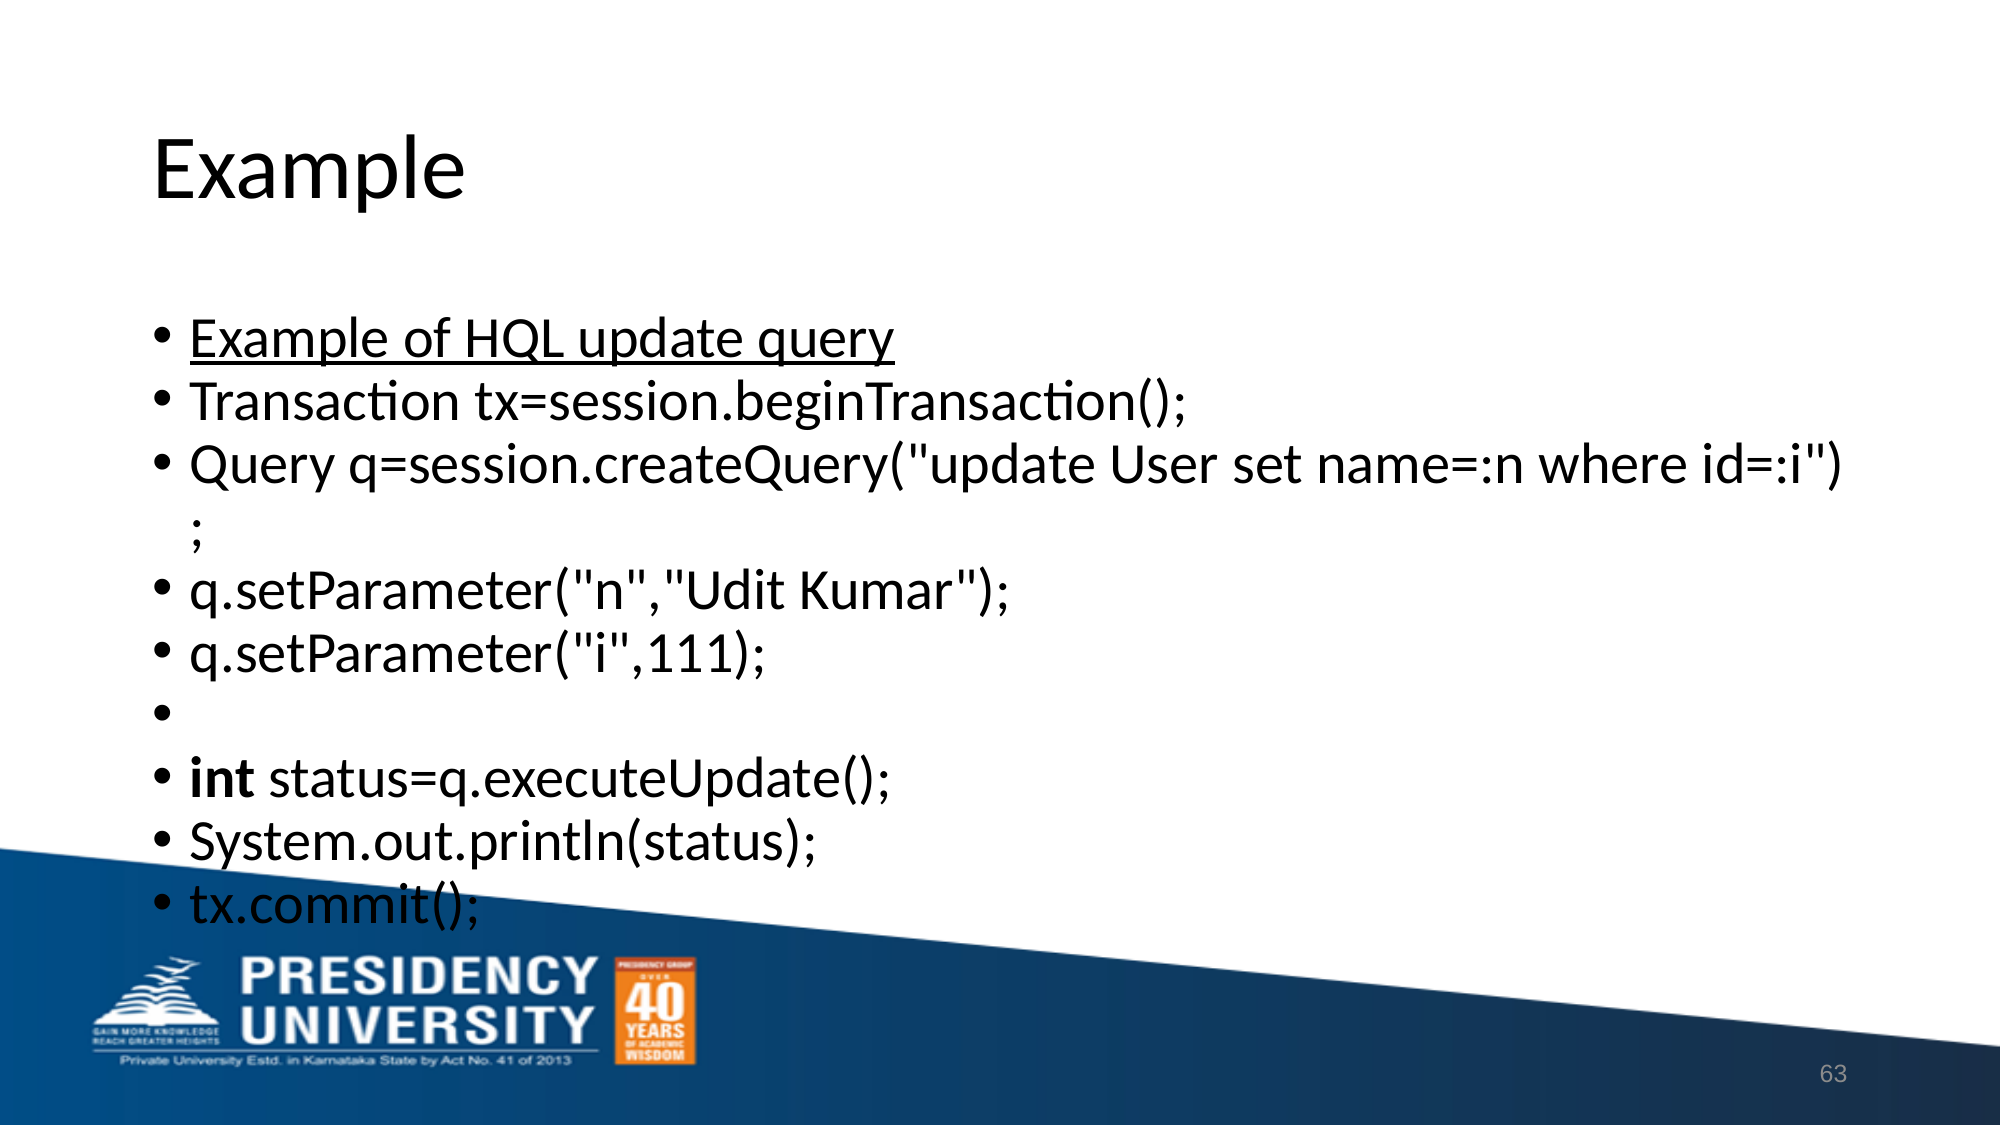

# Example
Example of HQL update query
Transaction tx=session.beginTransaction();
Query q=session.createQuery("update User set name=:n where id=:i");
q.setParameter("n","Udit Kumar");
q.setParameter("i",111);

int status=q.executeUpdate();
System.out.println(status);
tx.commit();

63